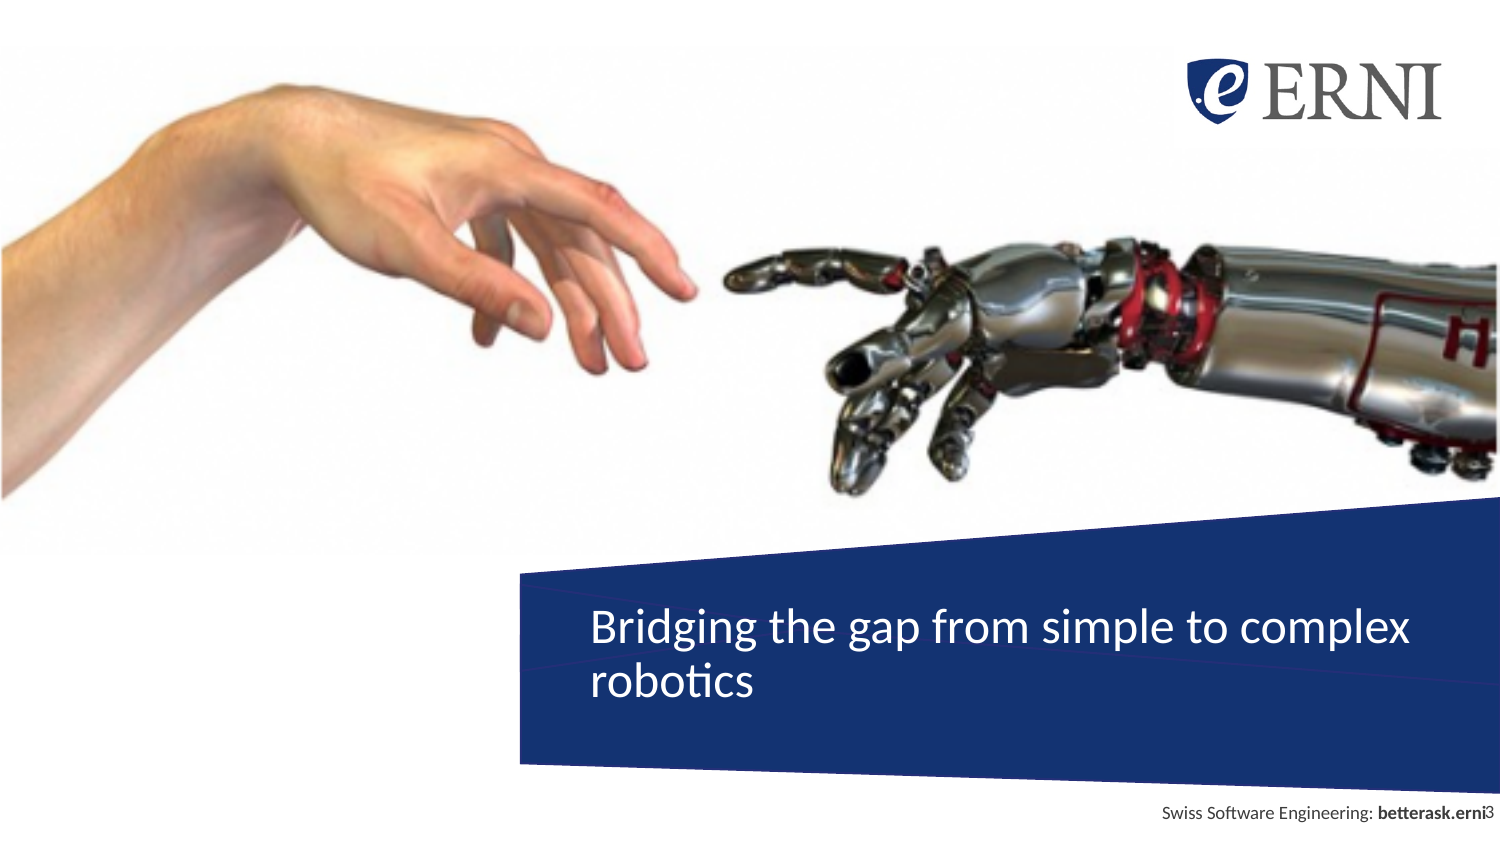

# Bridging the gap from simple to complex robotics
3
Swiss Software Engineering: betterask.erni